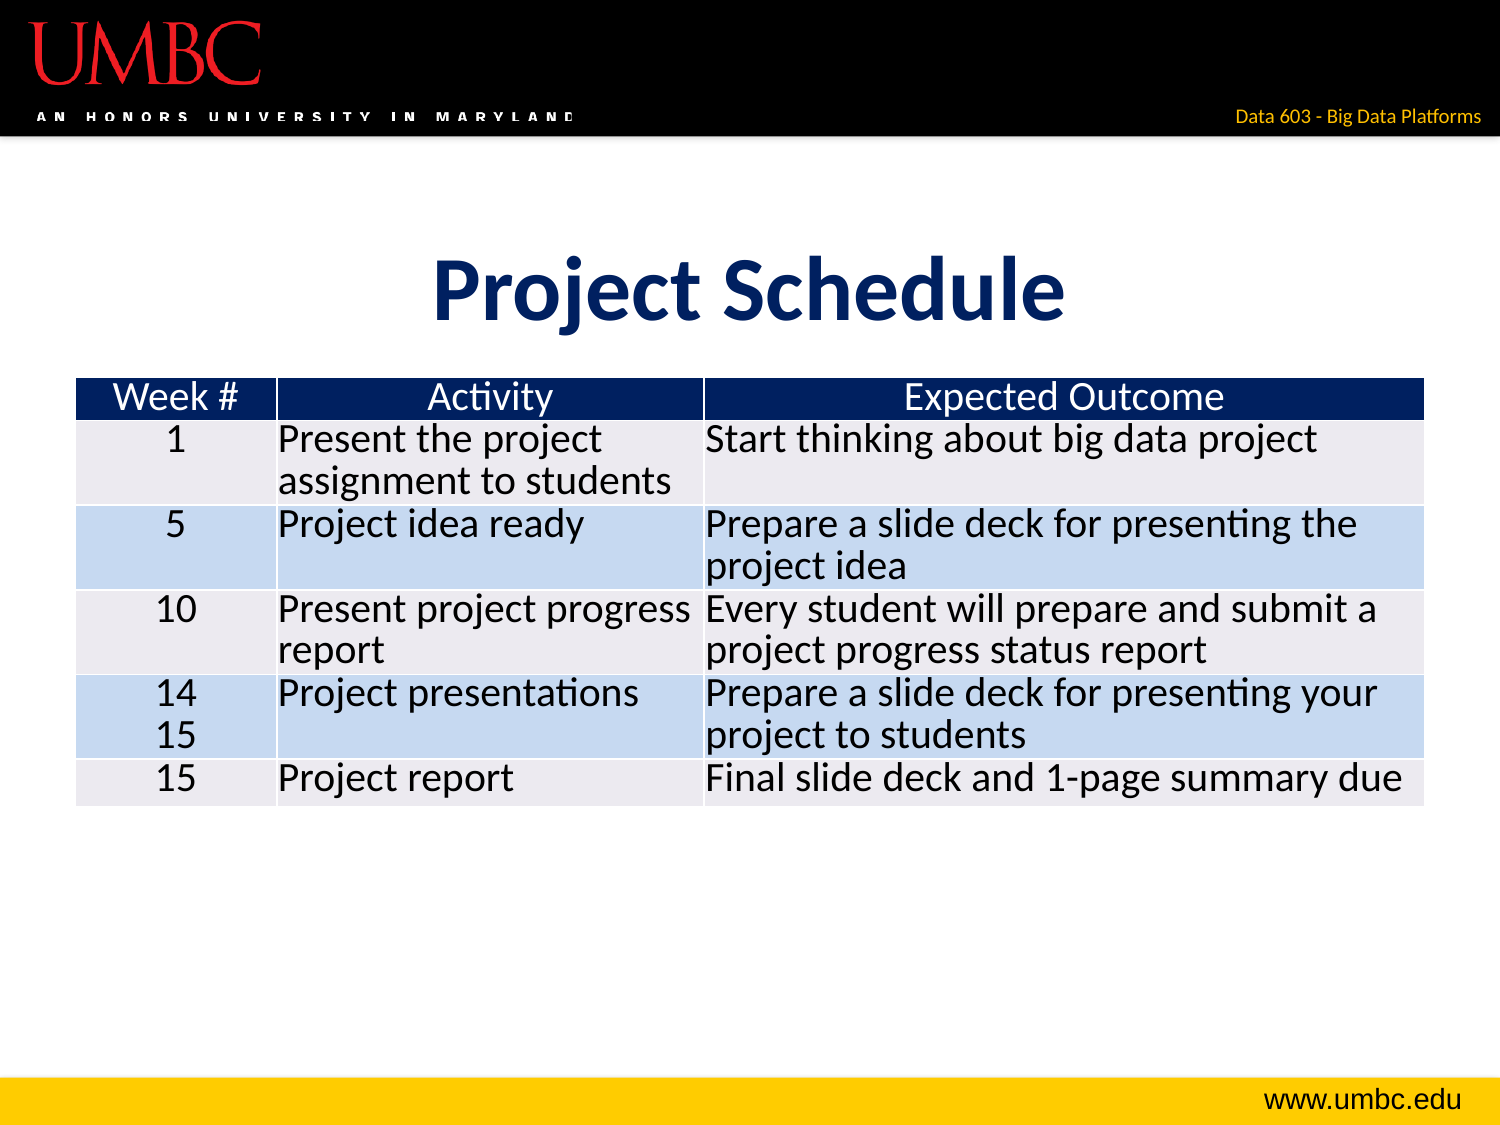

# Project Schedule
| Week # | Activity | Expected Outcome |
| --- | --- | --- |
| 1 | Present the project assignment to students | Start thinking about big data project |
| 5 | Project idea ready | Prepare a slide deck for presenting the project idea |
| 10 | Present project progress report | Every student will prepare and submit a project progress status report |
| 14 15 | Project presentations | Prepare a slide deck for presenting your project to students |
| 15 | Project report | Final slide deck and 1-page summary due |